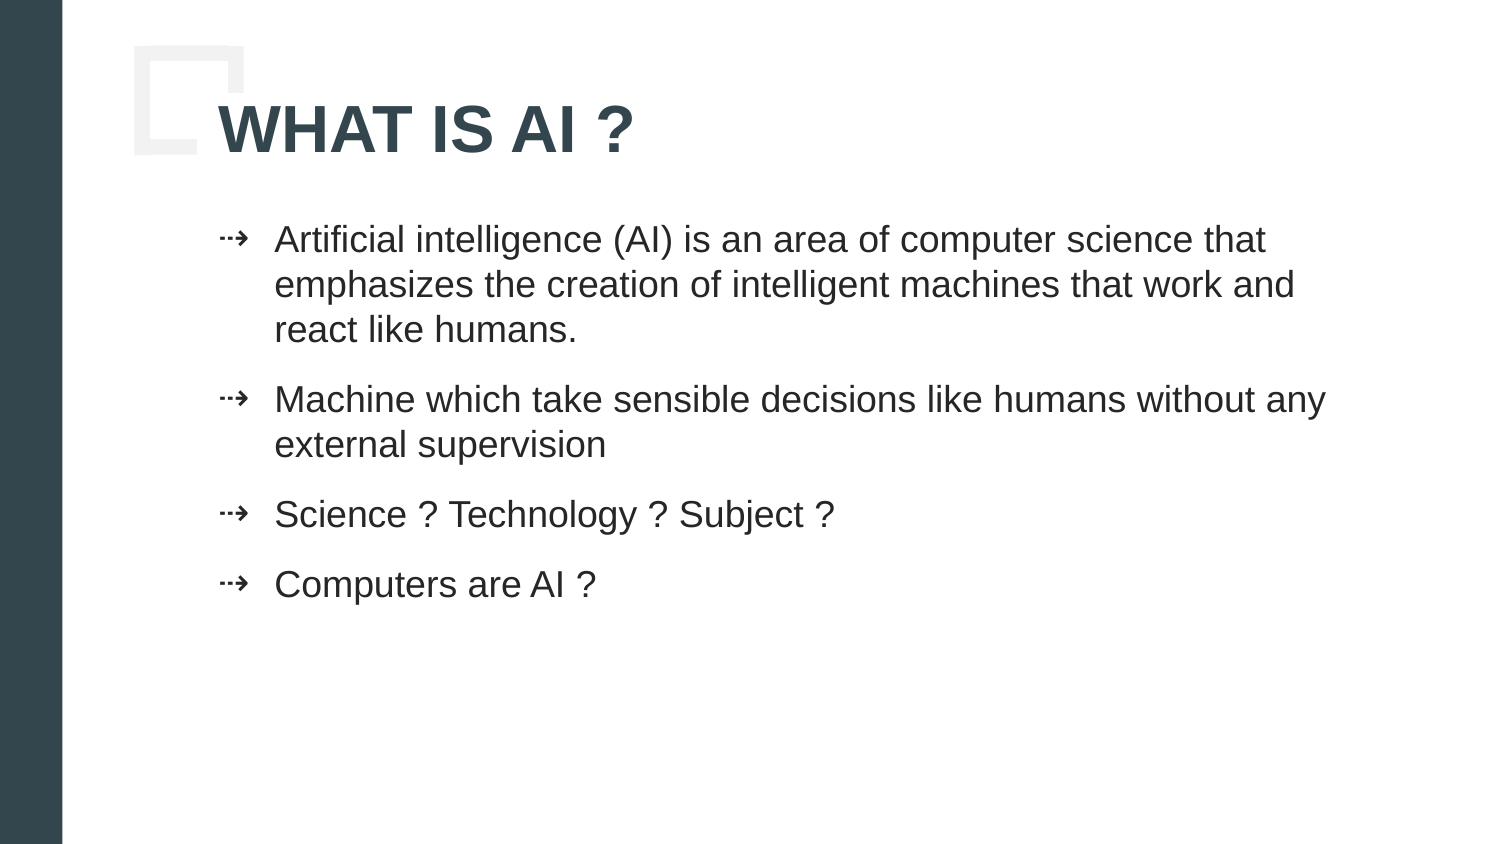

# WHAT IS AI ?
Artificial intelligence (AI) is an area of computer science that emphasizes the creation of intelligent machines that work and react like humans.
Machine which take sensible decisions like humans without any external supervision
Science ? Technology ? Subject ?
Computers are AI ?